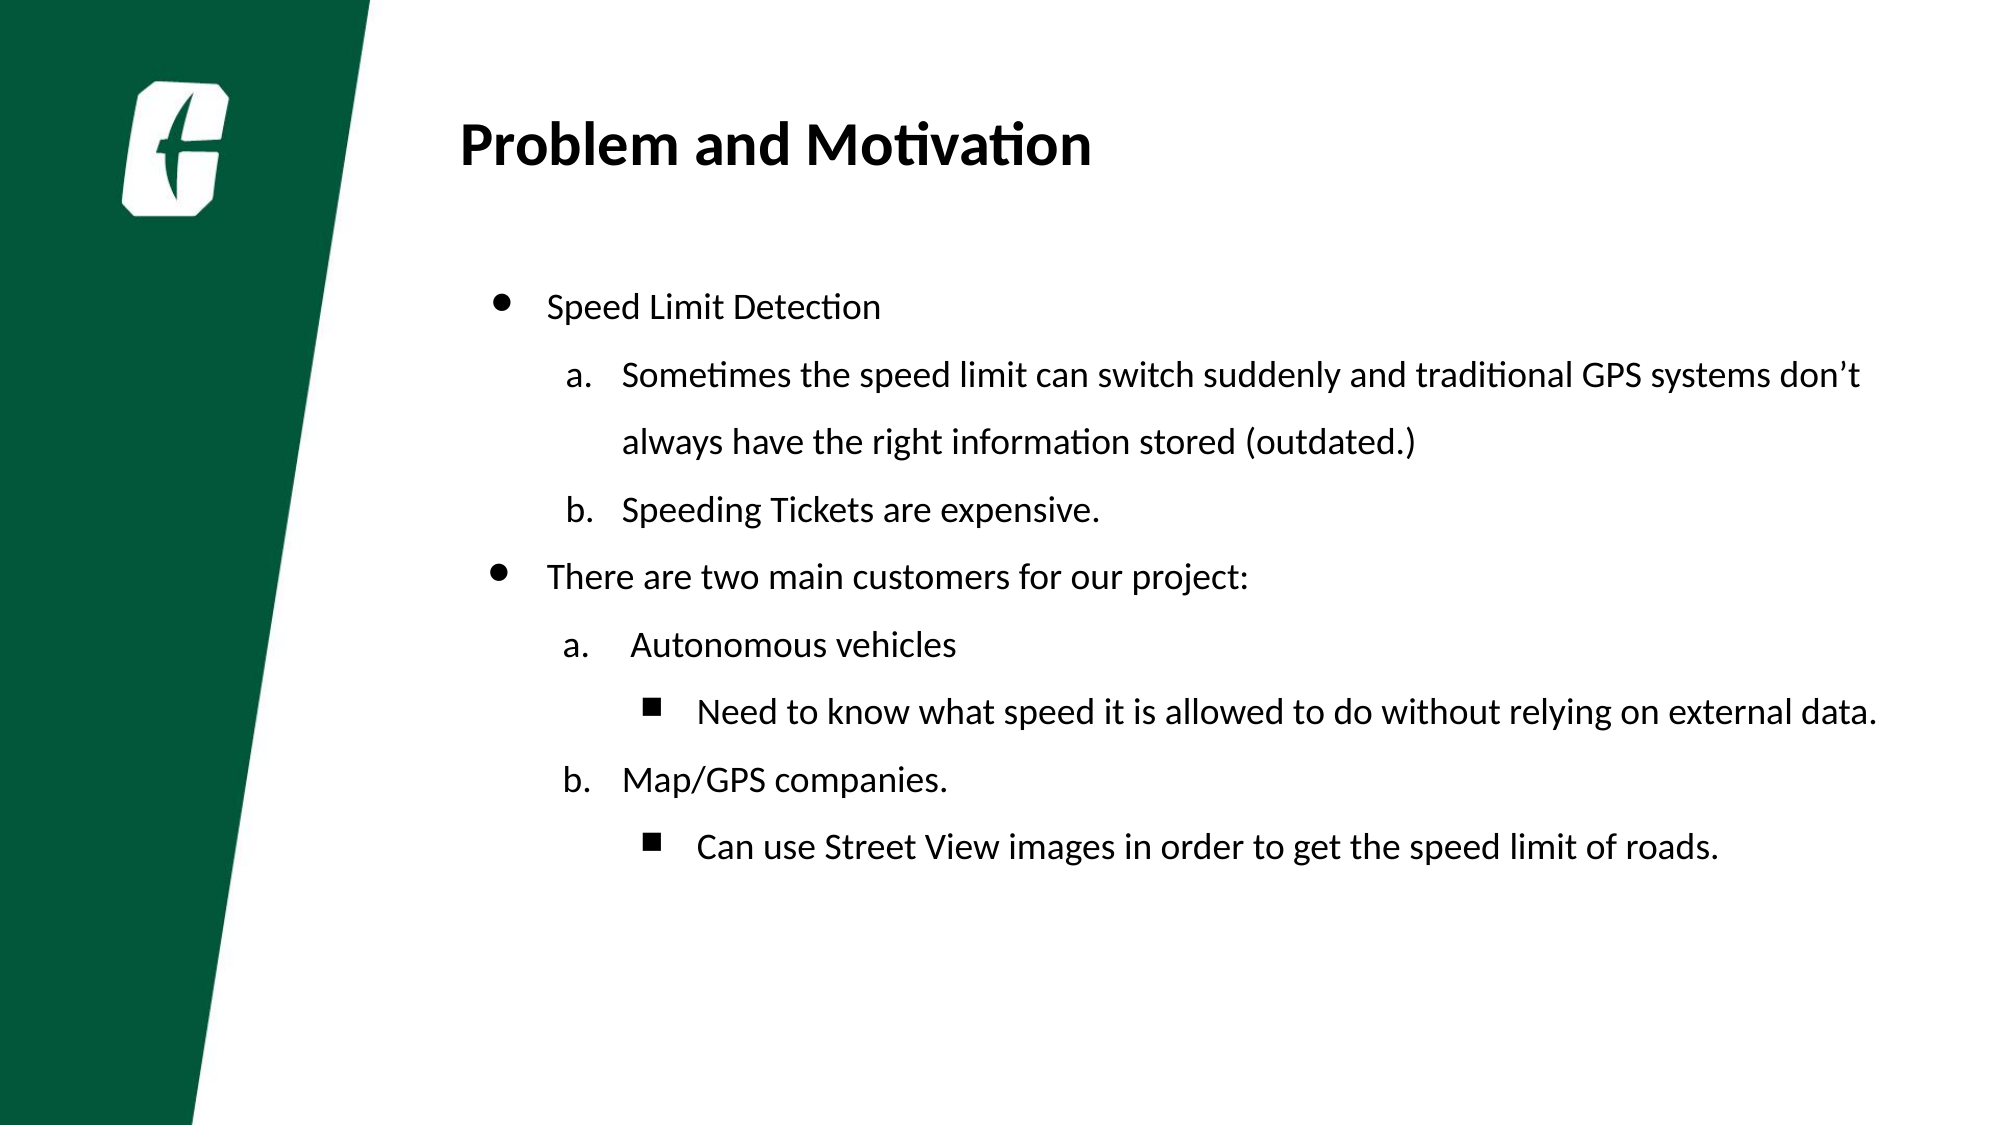

Problem and Motivation
Speed Limit Detection
Sometimes the speed limit can switch suddenly and traditional GPS systems don’t always have the right information stored (outdated.)
Speeding Tickets are expensive.
There are two main customers for our project:
 Autonomous vehicles
Need to know what speed it is allowed to do without relying on external data.
Map/GPS companies.
Can use Street View images in order to get the speed limit of roads.